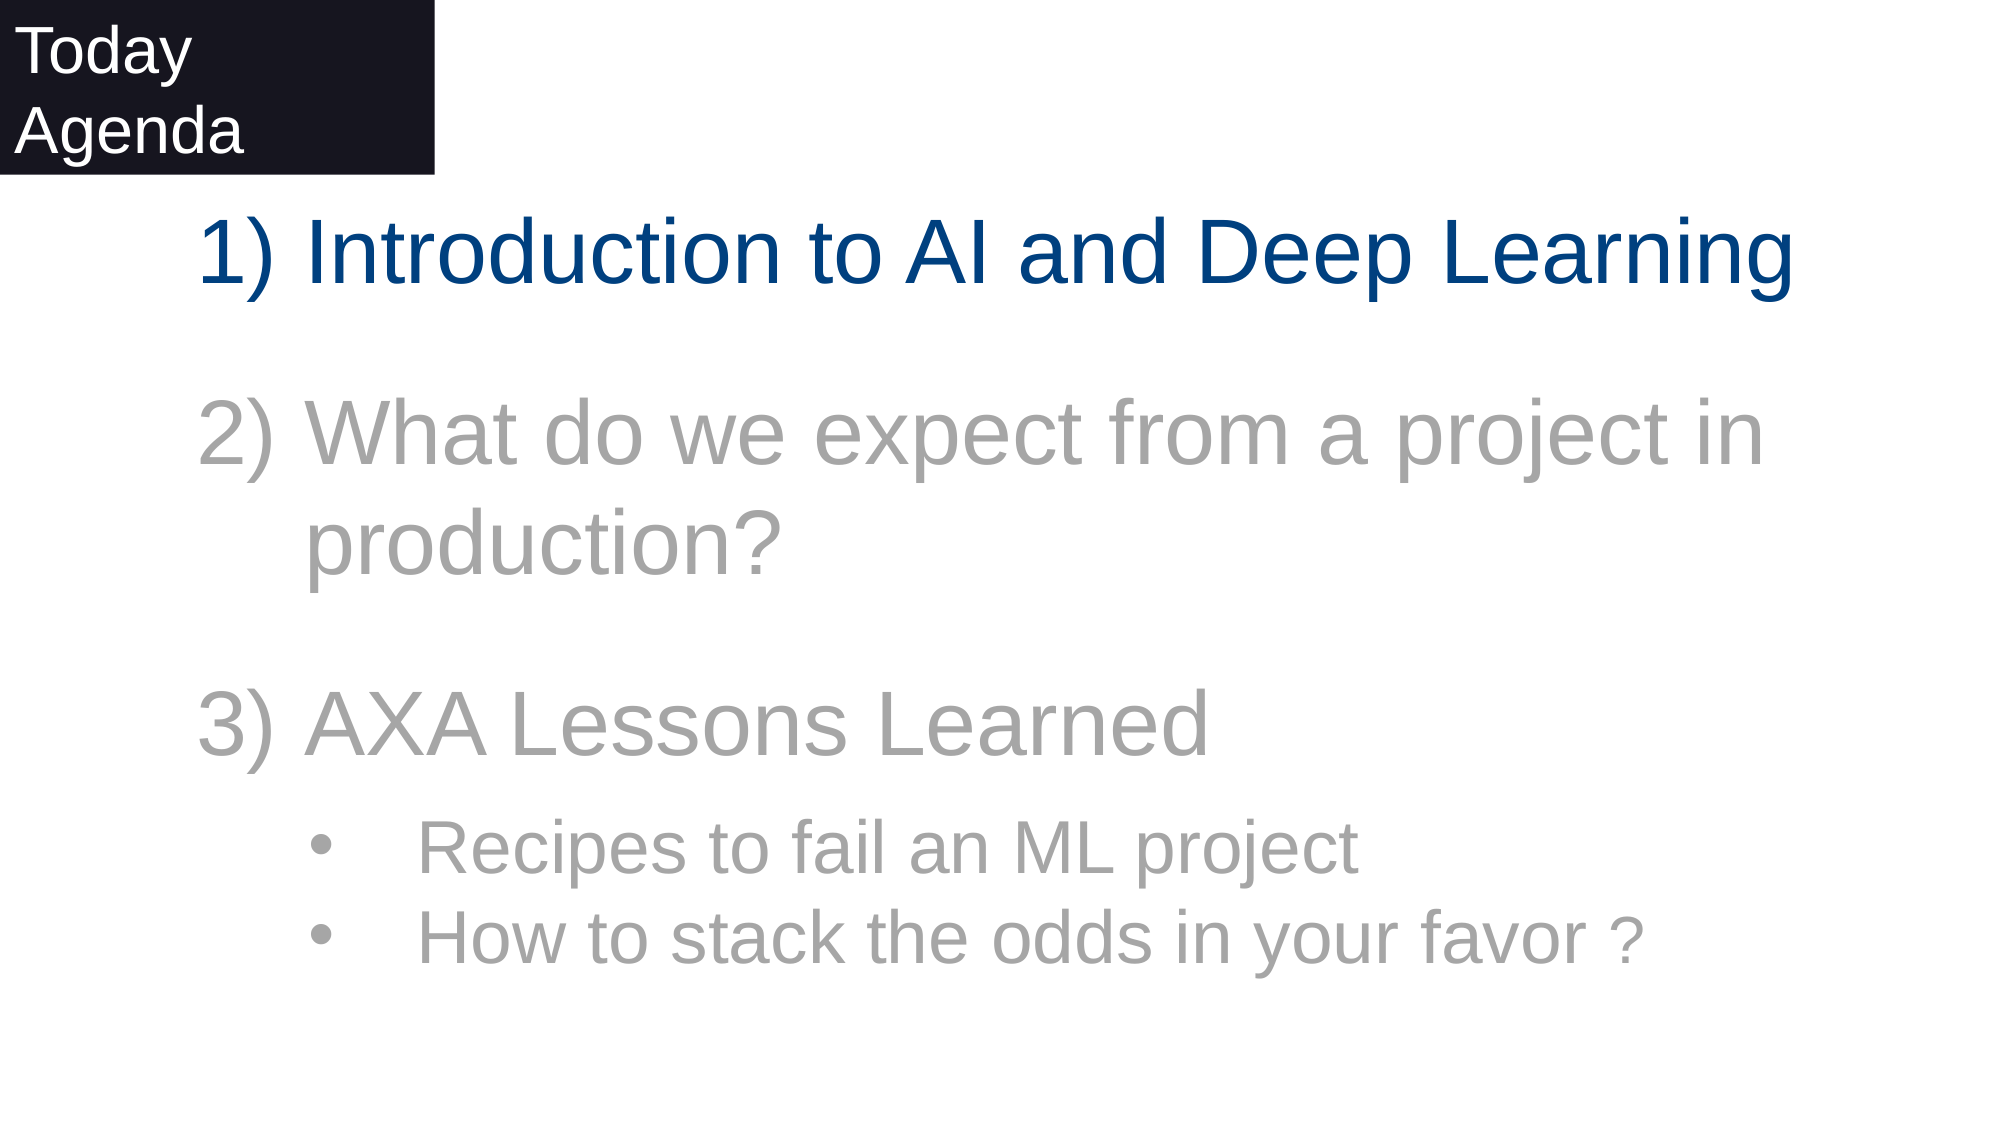

Today Agenda
Introduction to AI and Deep Learning
What do we expect from a project in production?
AXA Lessons Learned
Recipes to fail an ML project
How to stack the odds in your favor ?